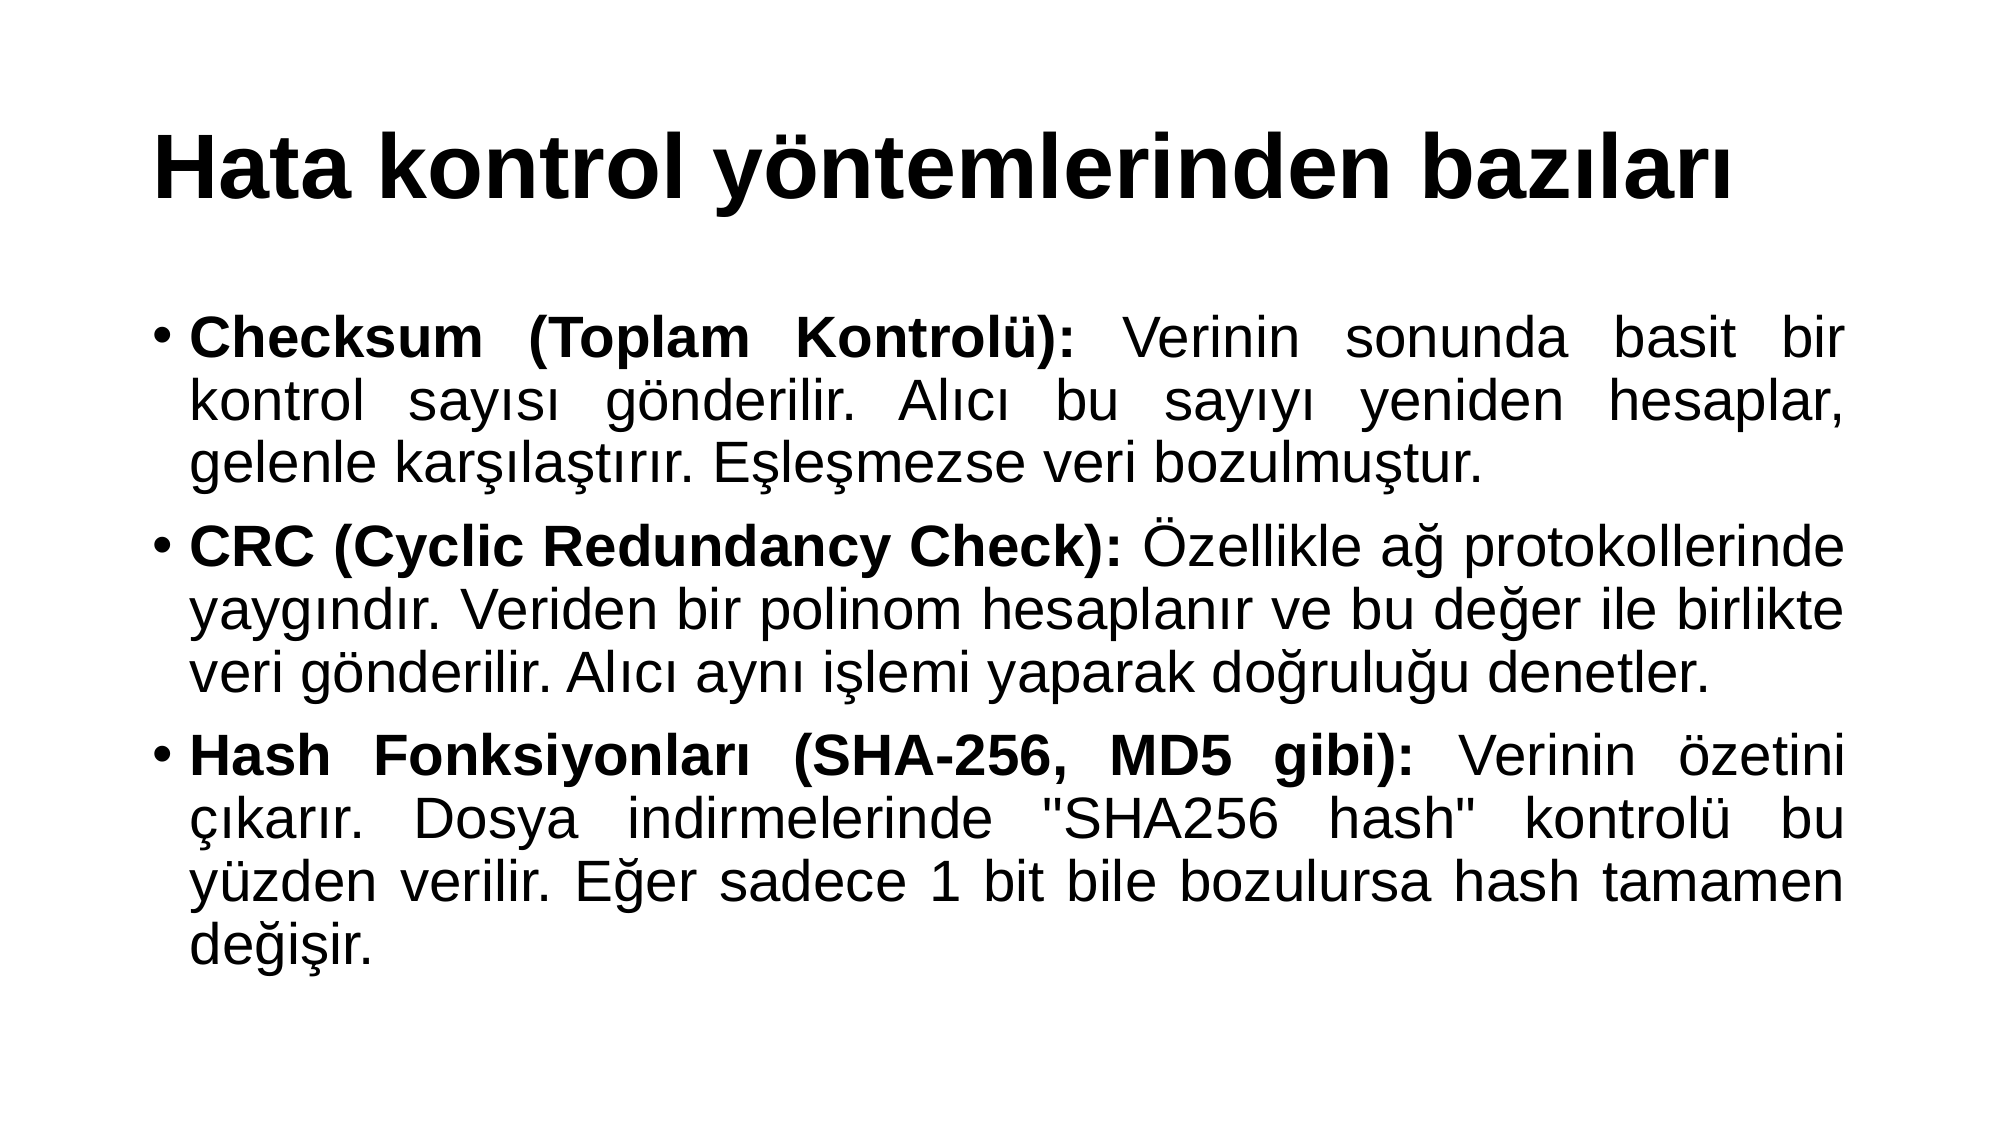

# Hata kontrol yöntemlerinden bazıları
Checksum (Toplam Kontrolü): Verinin sonunda basit bir kontrol sayısı gönderilir. Alıcı bu sayıyı yeniden hesaplar, gelenle karşılaştırır. Eşleşmezse veri bozulmuştur.
CRC (Cyclic Redundancy Check): Özellikle ağ protokollerinde yaygındır. Veriden bir polinom hesaplanır ve bu değer ile birlikte veri gönderilir. Alıcı aynı işlemi yaparak doğruluğu denetler.
Hash Fonksiyonları (SHA-256, MD5 gibi): Verinin özetini çıkarır. Dosya indirmelerinde "SHA256 hash" kontrolü bu yüzden verilir. Eğer sadece 1 bit bile bozulursa hash tamamen değişir.